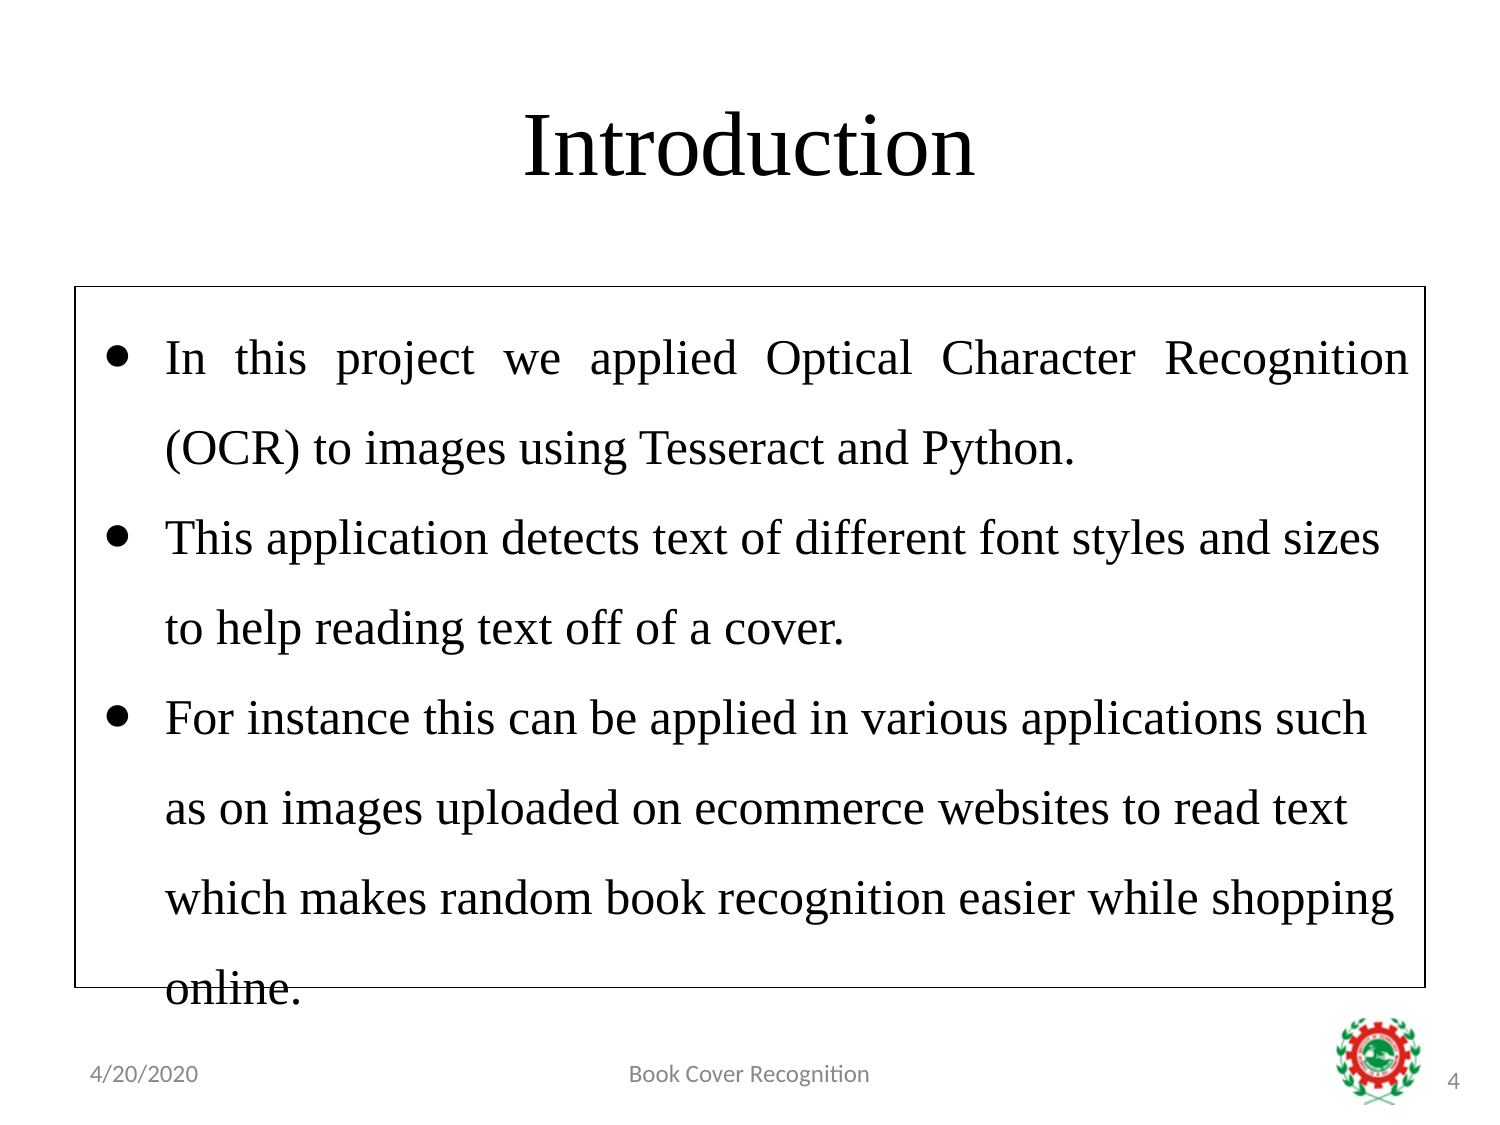

Introduction
In this project we applied Optical Character Recognition (OCR) to images using Tesseract and Python.
This application detects text of different font styles and sizes to help reading text off of a cover.
For instance this can be applied in various applications such as on images uploaded on ecommerce websites to read text which makes random book recognition easier while shopping online.

4/20/2020
Book Cover Recognition
4